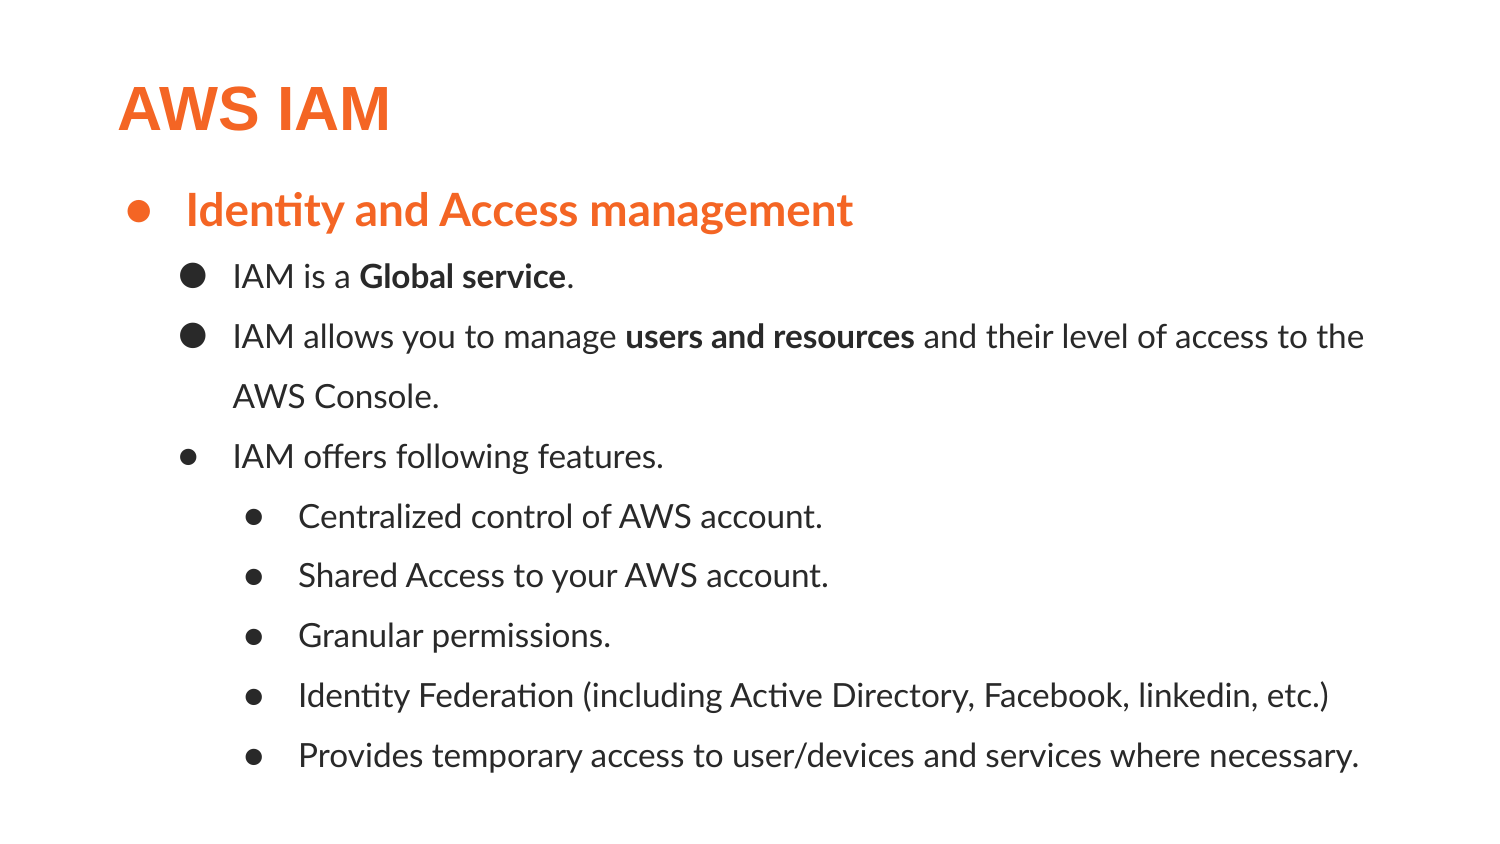

AWS IAM
Identity and Access management
IAM is a Global service.
IAM allows you to manage users and resources and their level of access to the AWS Console.
IAM offers following features.
Centralized control of AWS account.
Shared Access to your AWS account.
Granular permissions.
Identity Federation (including Active Directory, Facebook, linkedin, etc.)
Provides temporary access to user/devices and services where necessary.